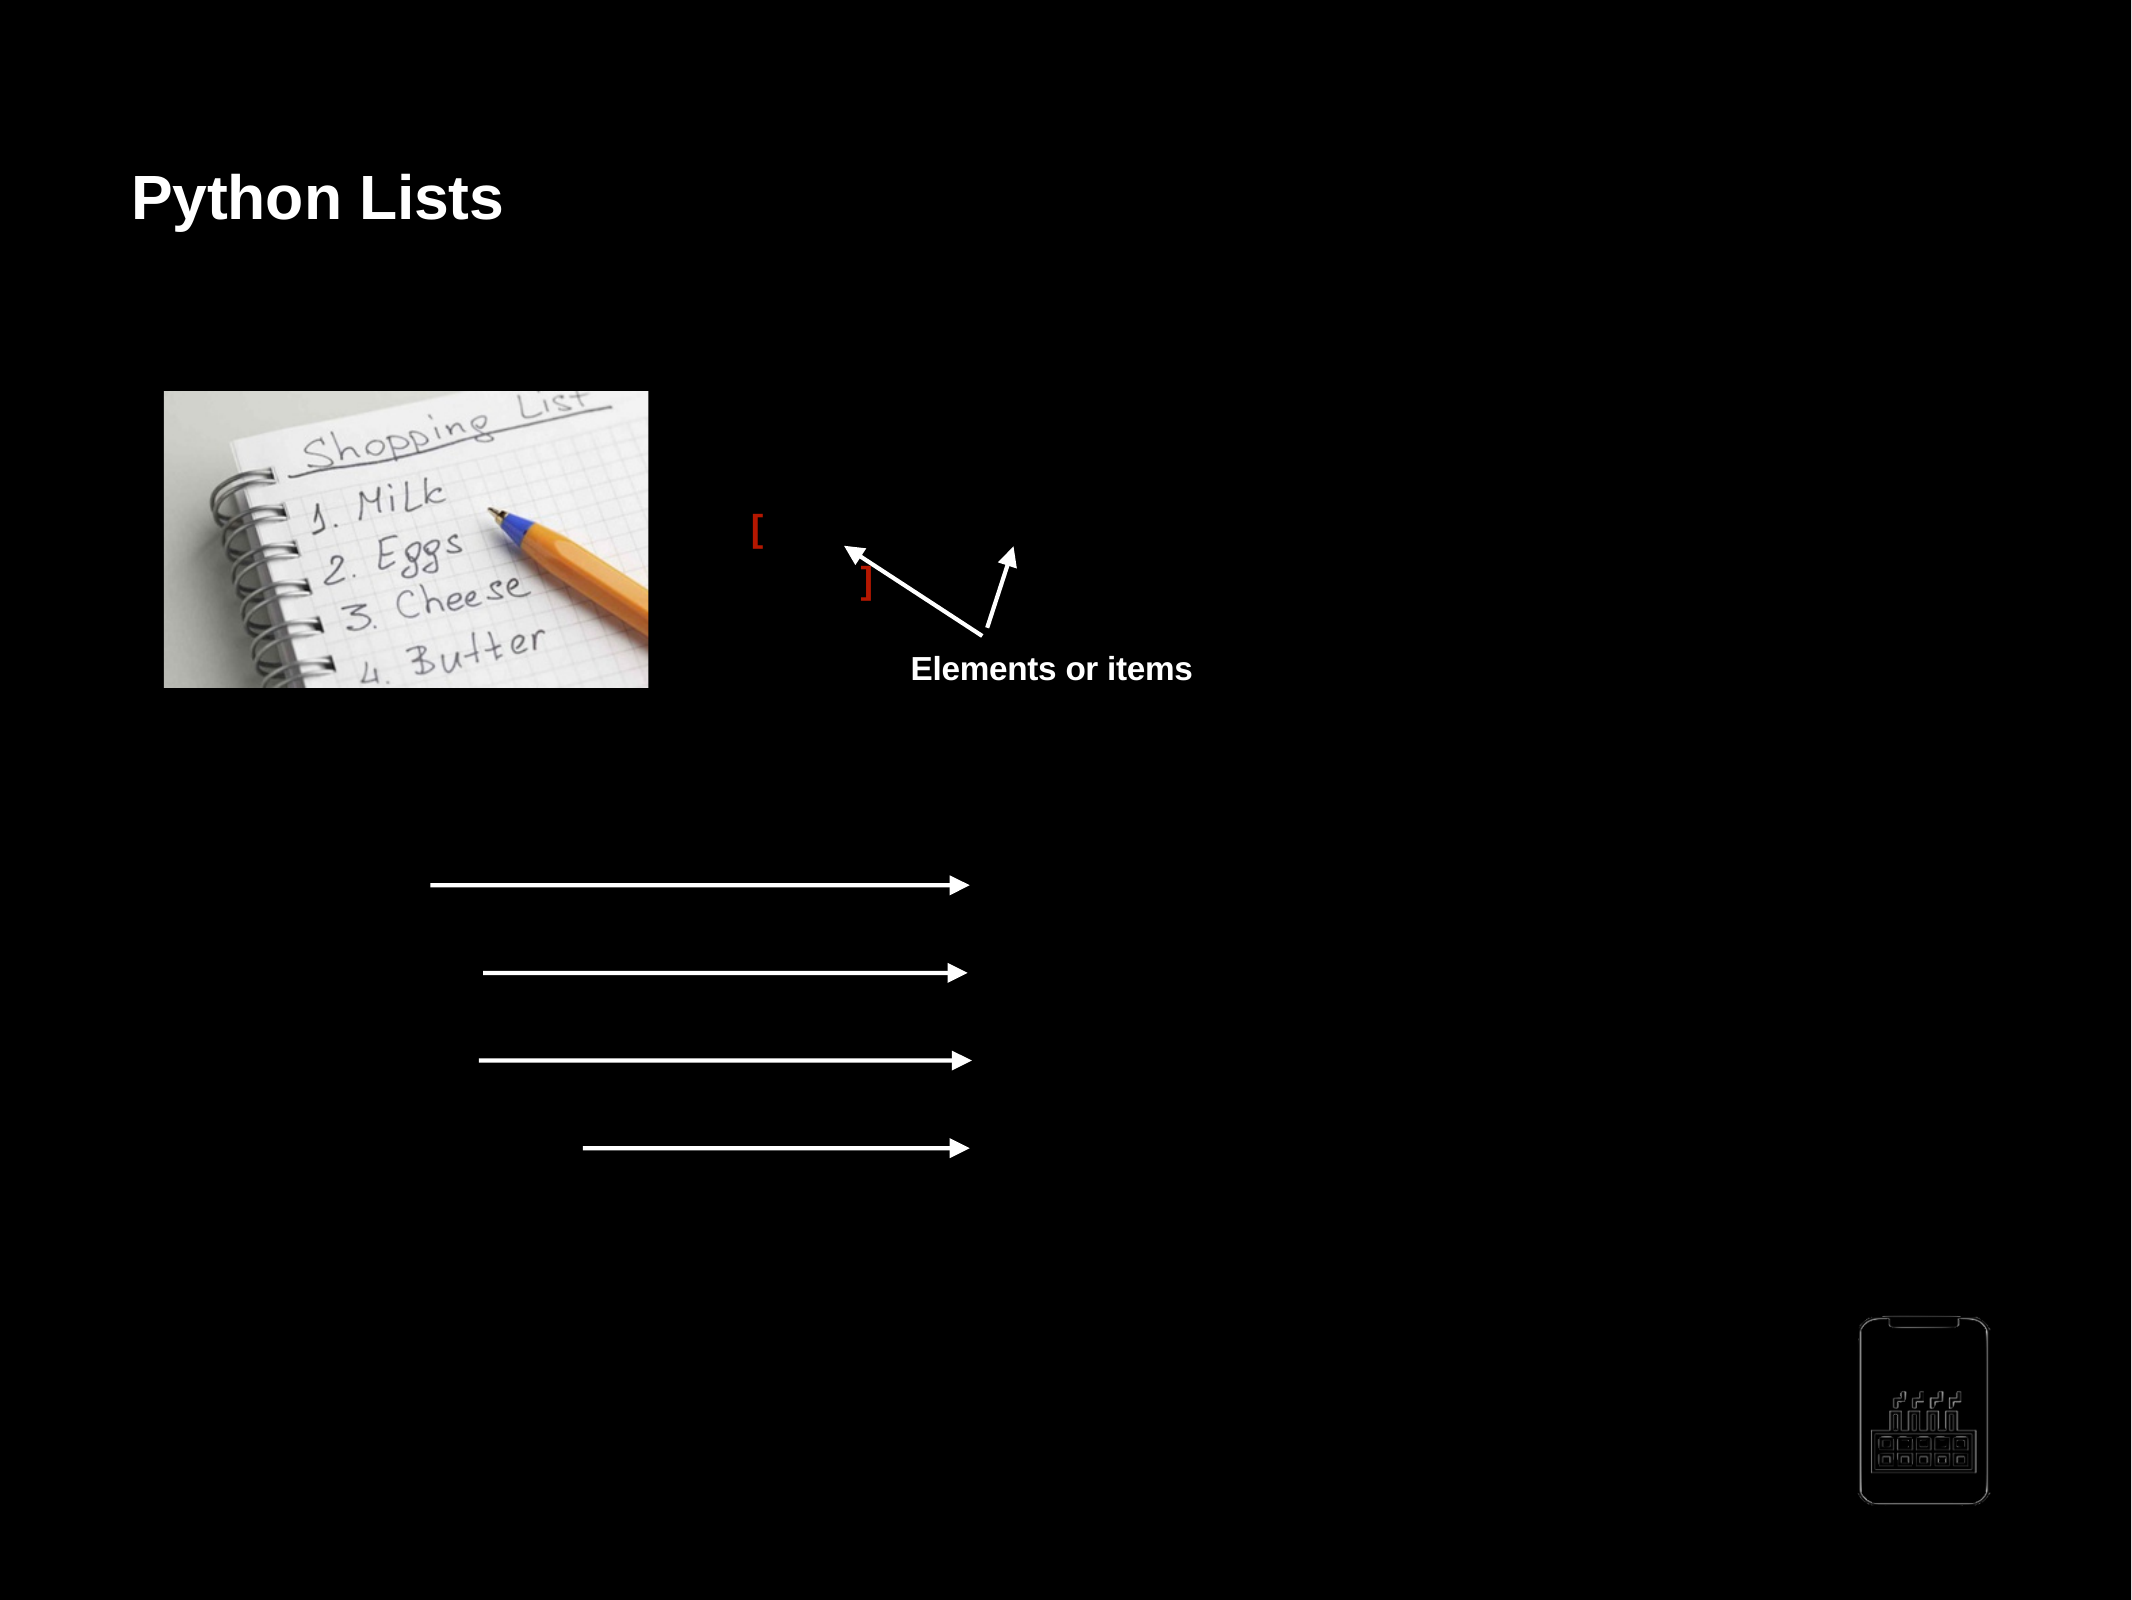

Python Lists
A list is a data structure that holds an ordered collection of items.

[Milk, Eggs, Cheese, Butter]

Elements or items
[10, 20, 30, 40]
Integers

['Edy, 'John’, 'Jane’]
Strings

[‘spam’, 1, 2.0, 5]
String, integer, ﬂoat

['spam', 2.0, 5, [10, 20]]
String, integer, ﬂoat, nested list

AppMillers
www.appmillers.com